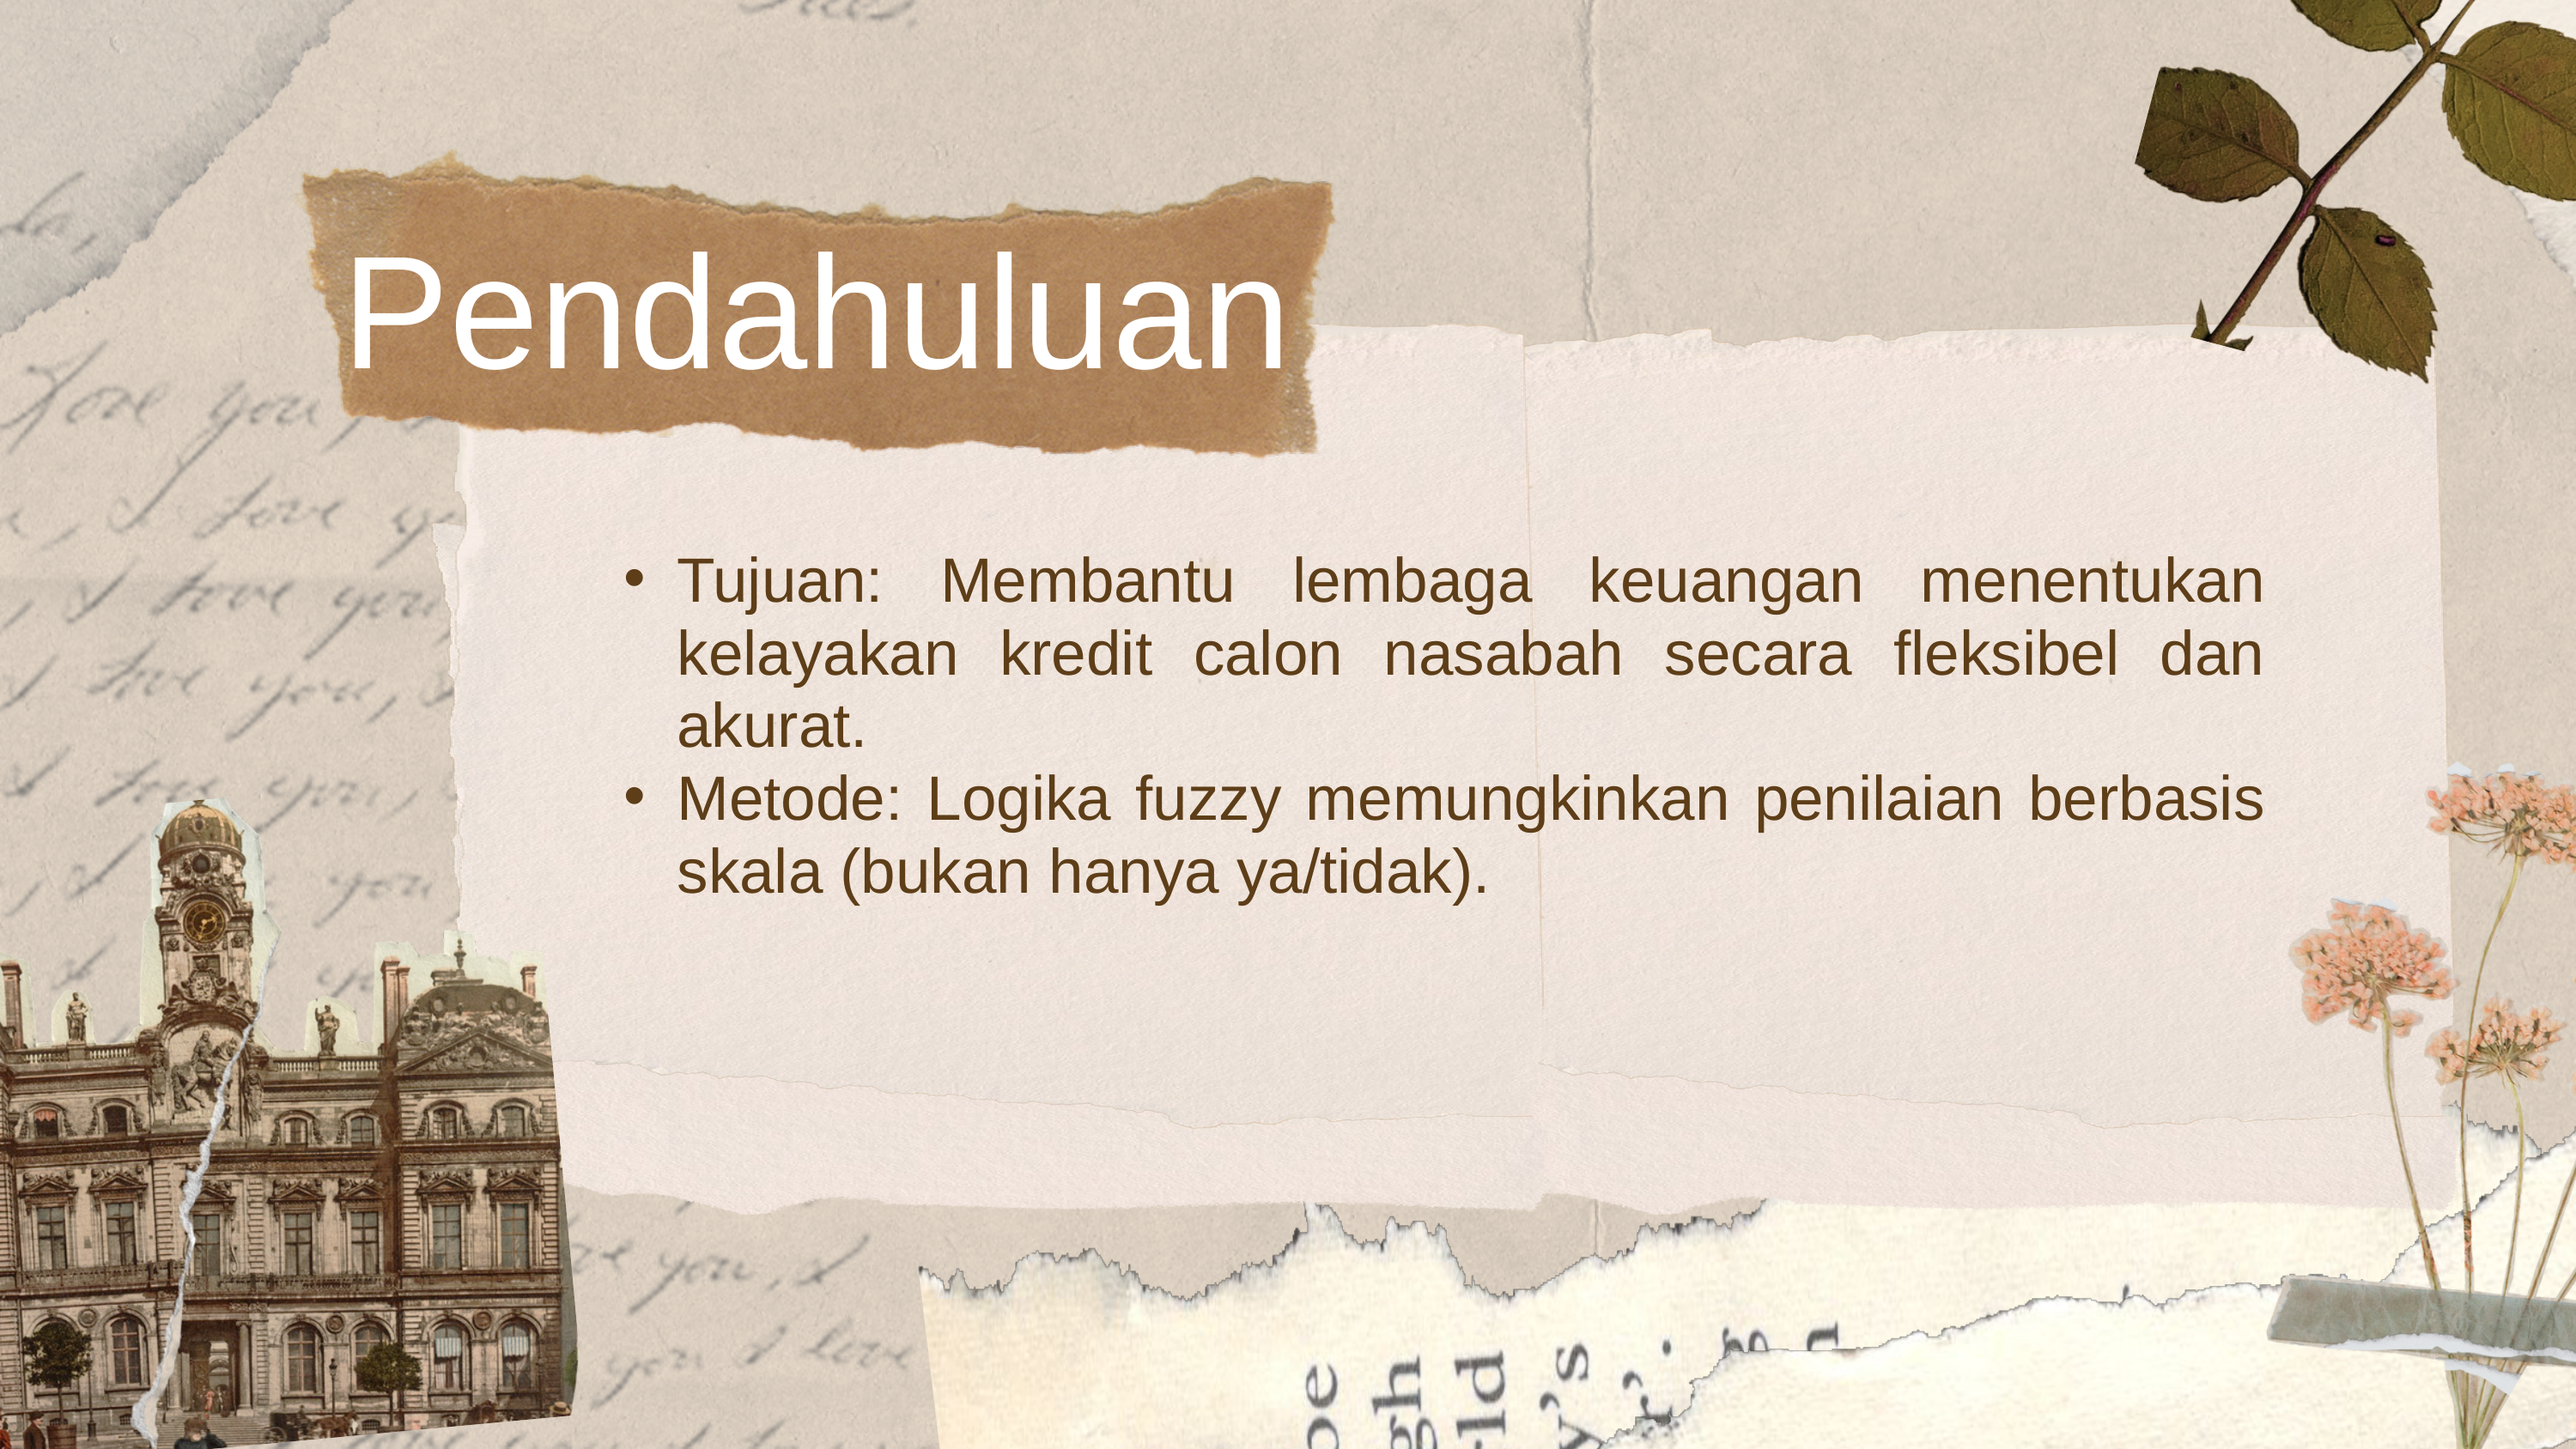

Pendahuluan
Tujuan: Membantu lembaga keuangan menentukan kelayakan kredit calon nasabah secara fleksibel dan akurat.
Metode: Logika fuzzy memungkinkan penilaian berbasis skala (bukan hanya ya/tidak).